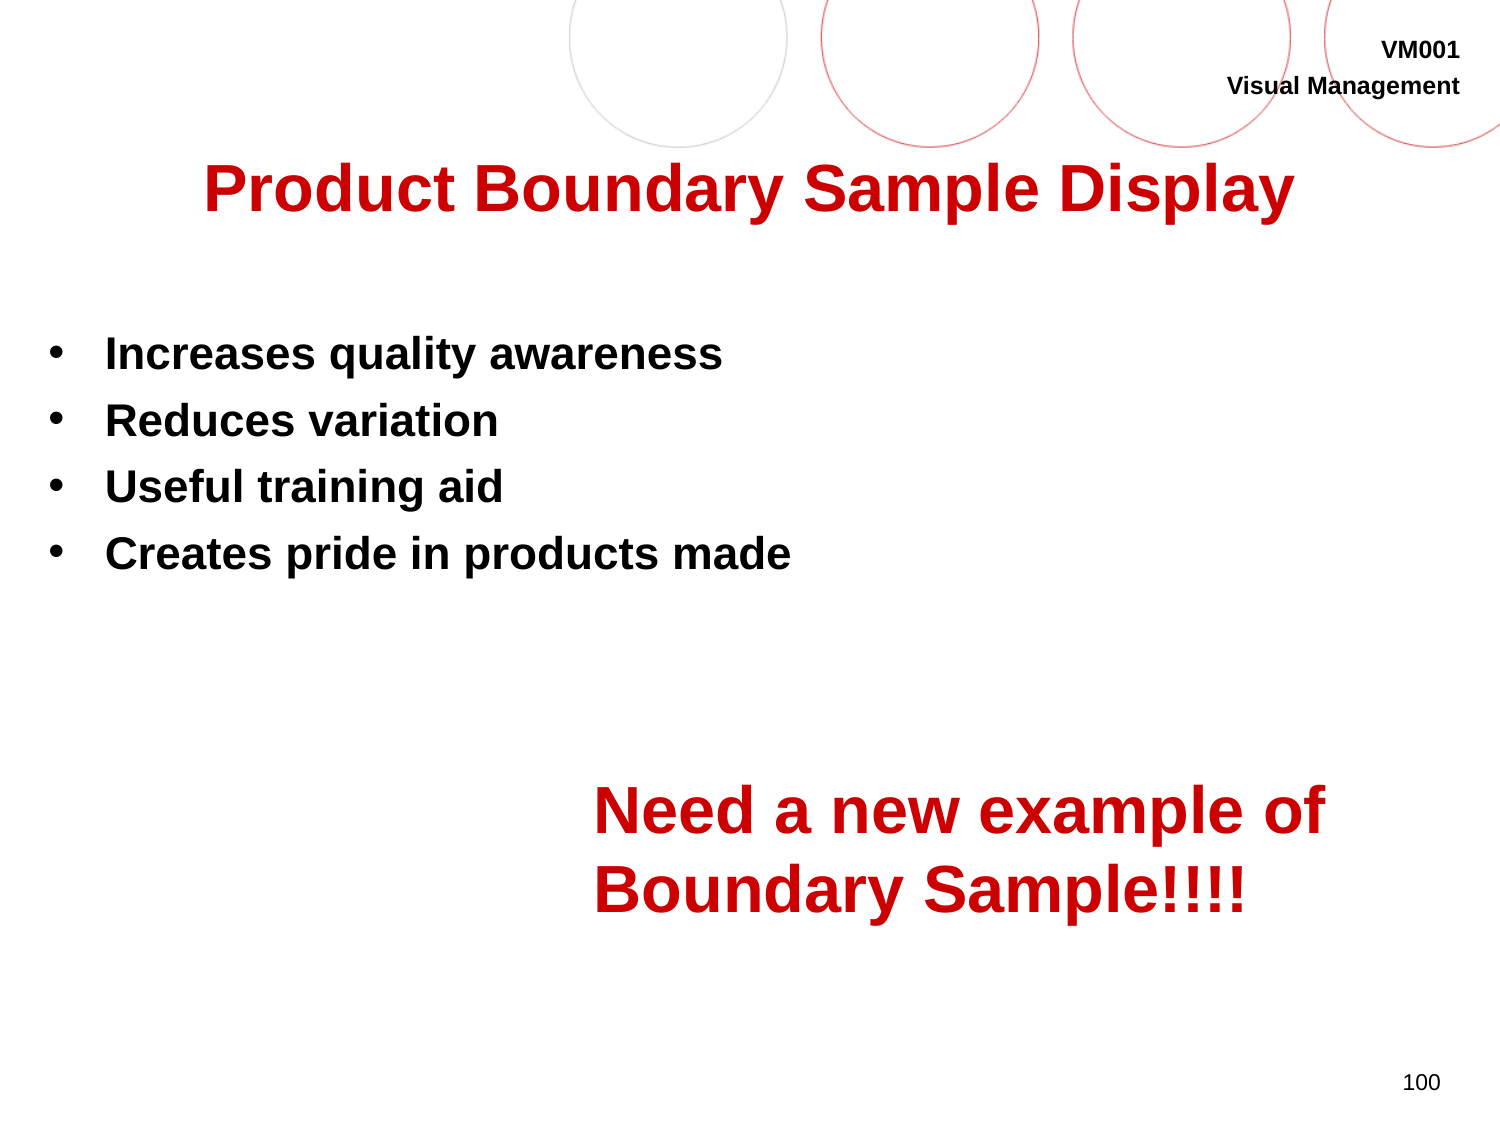

# Product Boundary Sample Display
Increases quality awareness
Reduces variation
Useful training aid
Creates pride in products made
Need a new example of
Boundary Sample!!!!